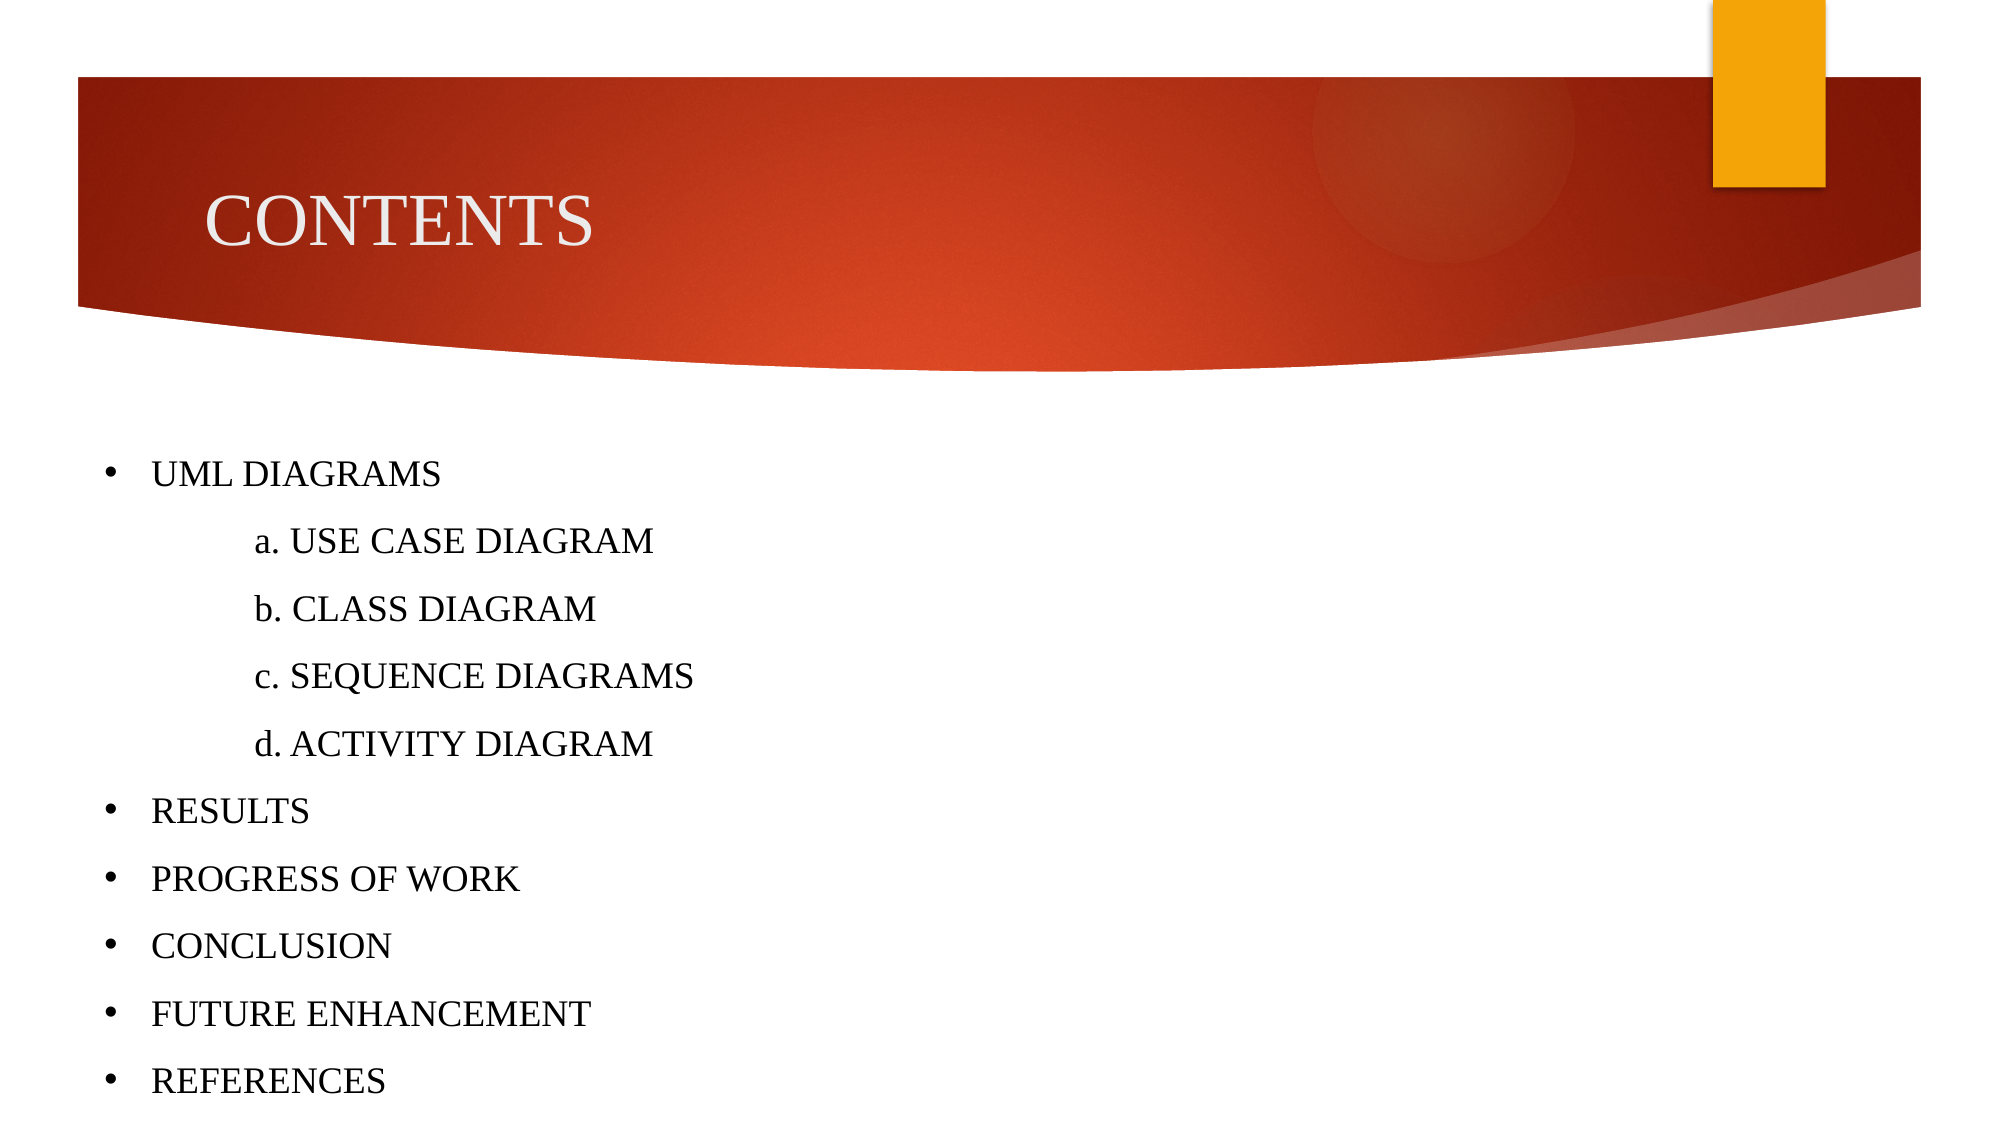

# CONTENTS
UML DIAGRAMS
	a. USE CASE DIAGRAM
	b. CLASS DIAGRAM
	c. SEQUENCE DIAGRAMS
	d. ACTIVITY DIAGRAM
RESULTS
PROGRESS OF WORK
CONCLUSION
FUTURE ENHANCEMENT
REFERENCES